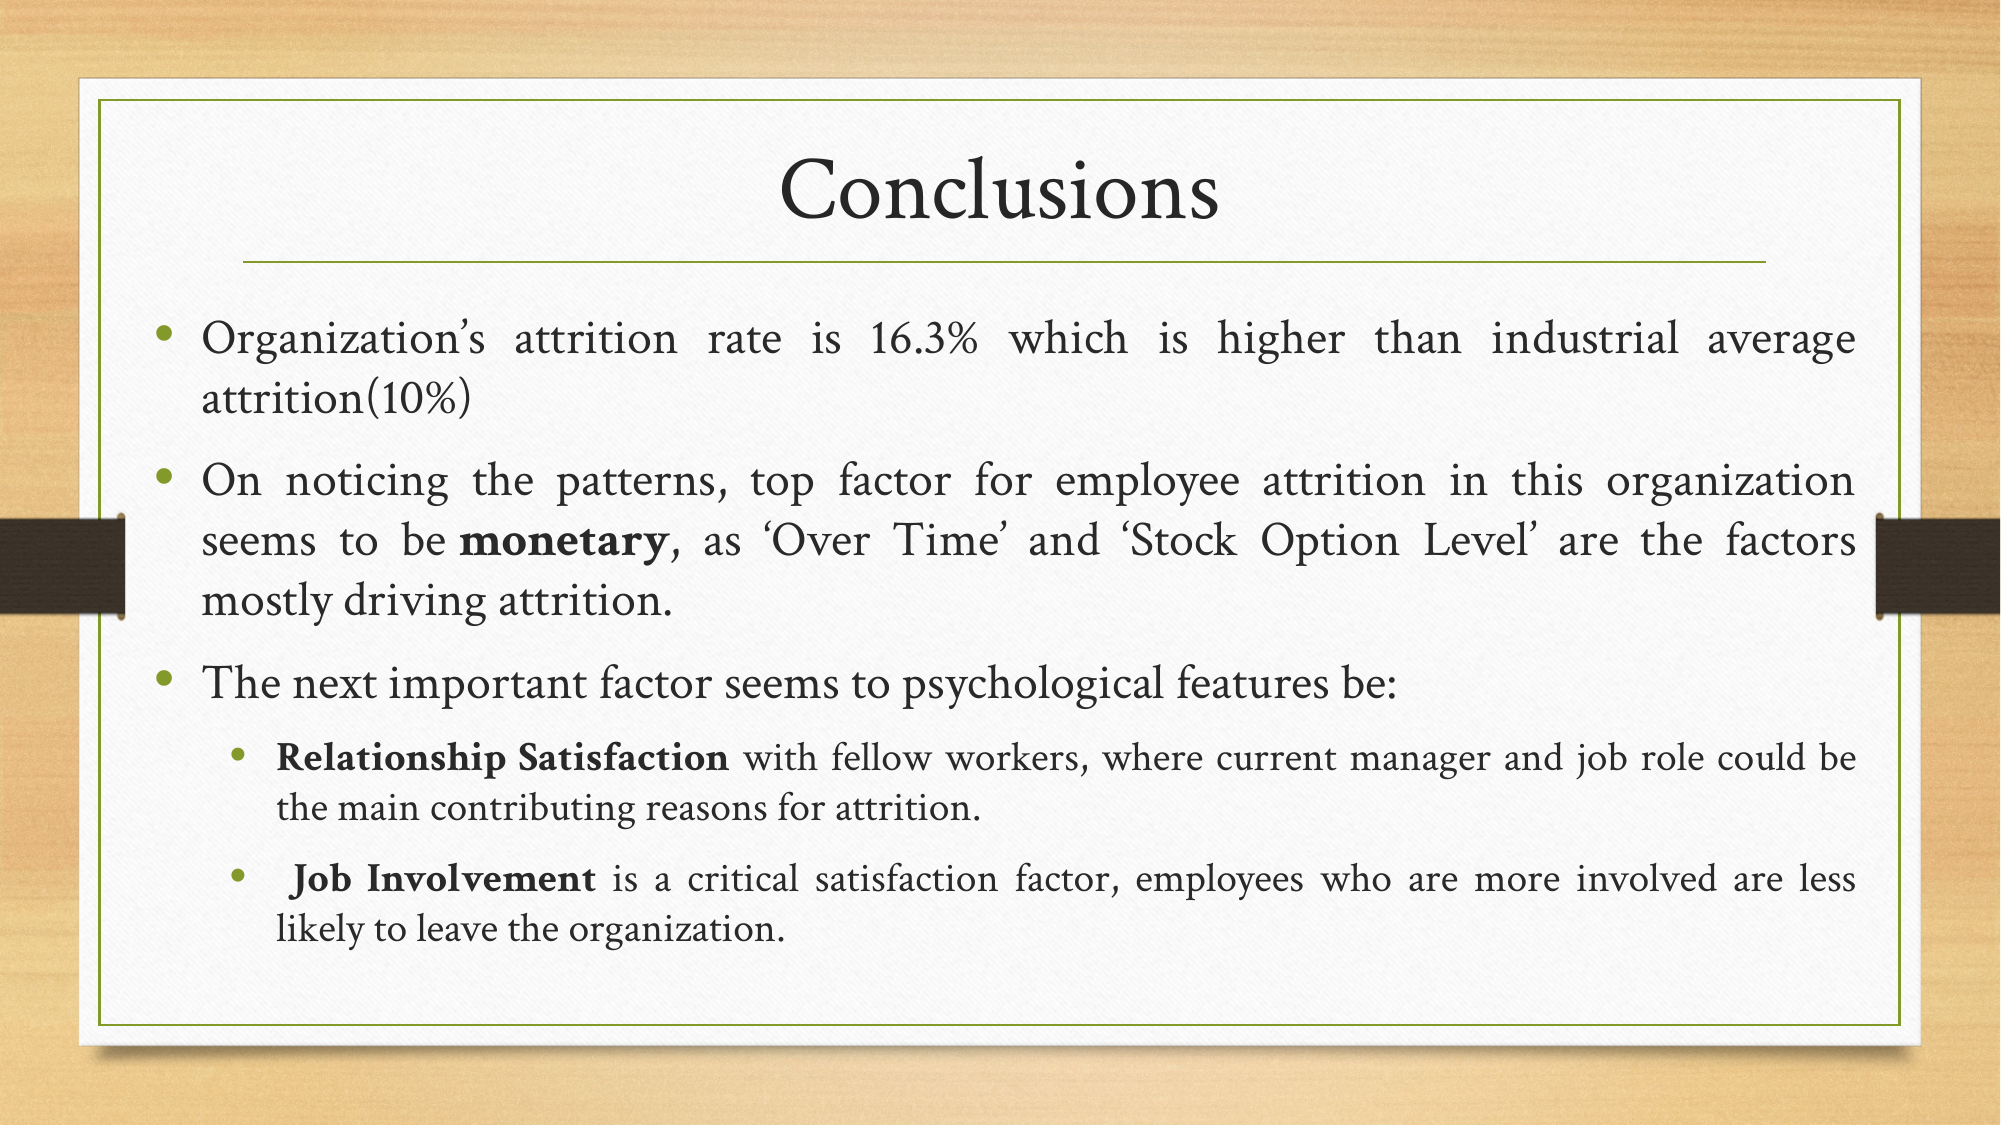

Conclusions
Organization’s attrition rate is 16.3% which is higher than industrial average attrition(10%)
On noticing the patterns, top factor for employee attrition in this organization seems to be monetary, as ‘Over Time’ and ‘Stock Option Level’ are the factors mostly driving attrition.
The next important factor seems to psychological features be:
Relationship Satisfaction with fellow workers, where current manager and job role could be the main contributing reasons for attrition.
 Job Involvement is a critical satisfaction factor, employees who are more involved are less likely to leave the organization.